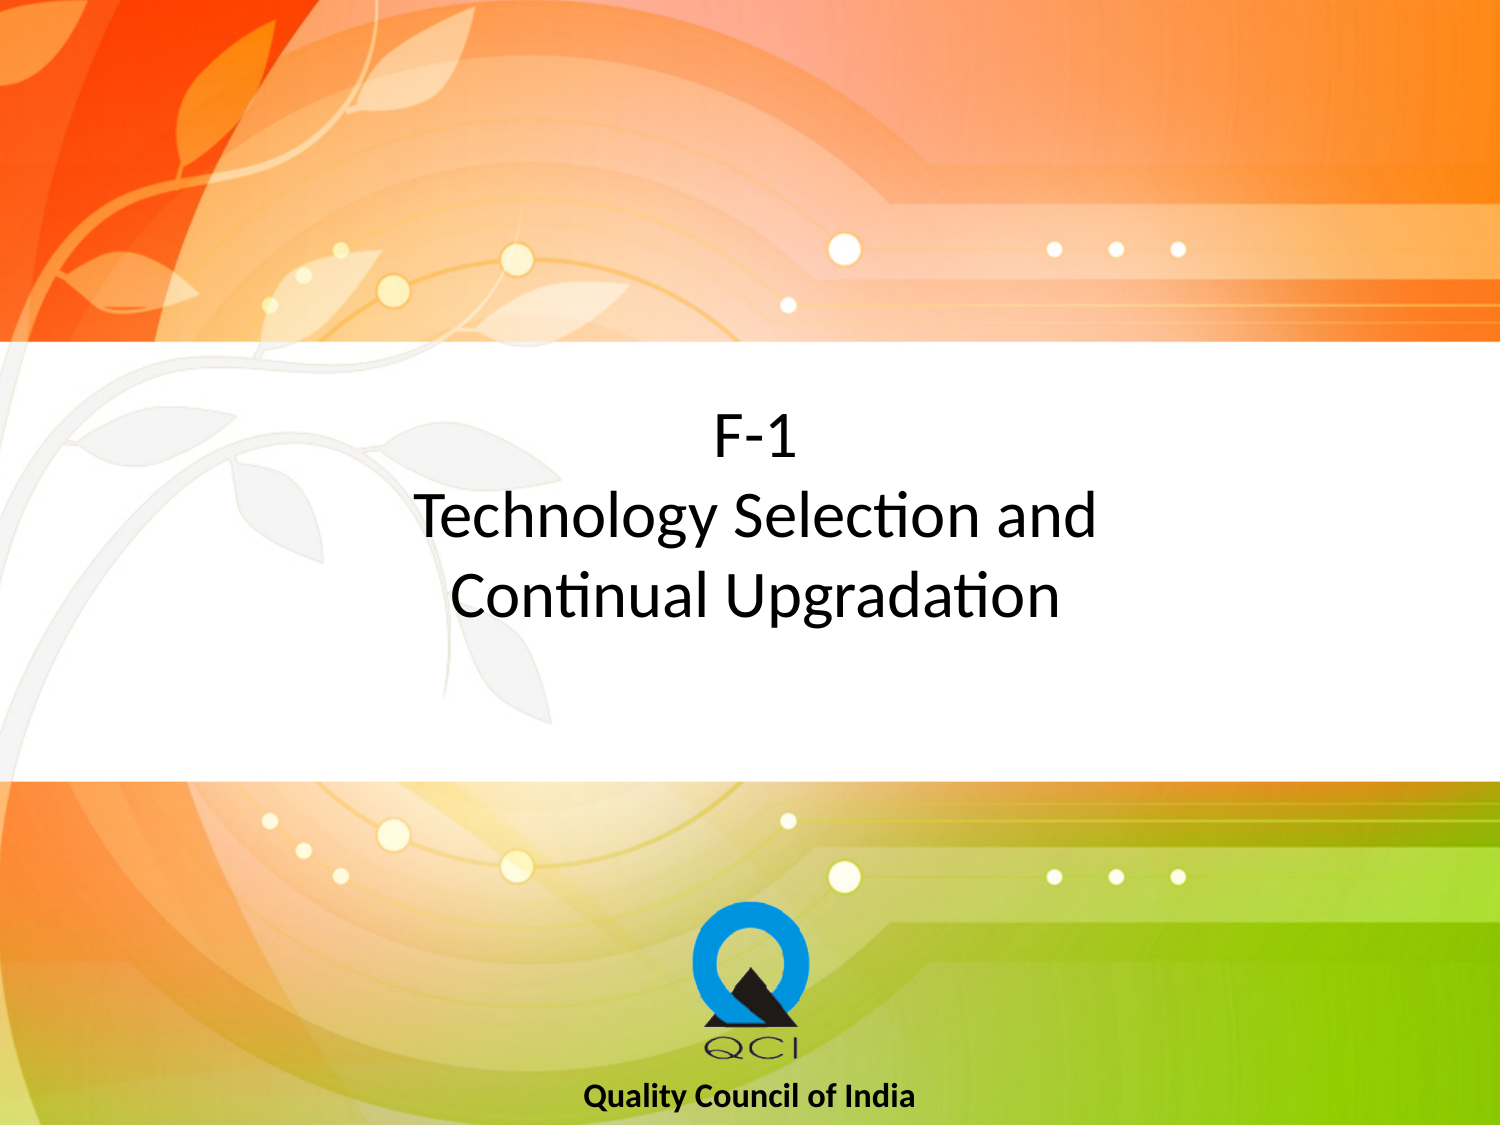

# F-1 Technology Selection and Continual Upgradation